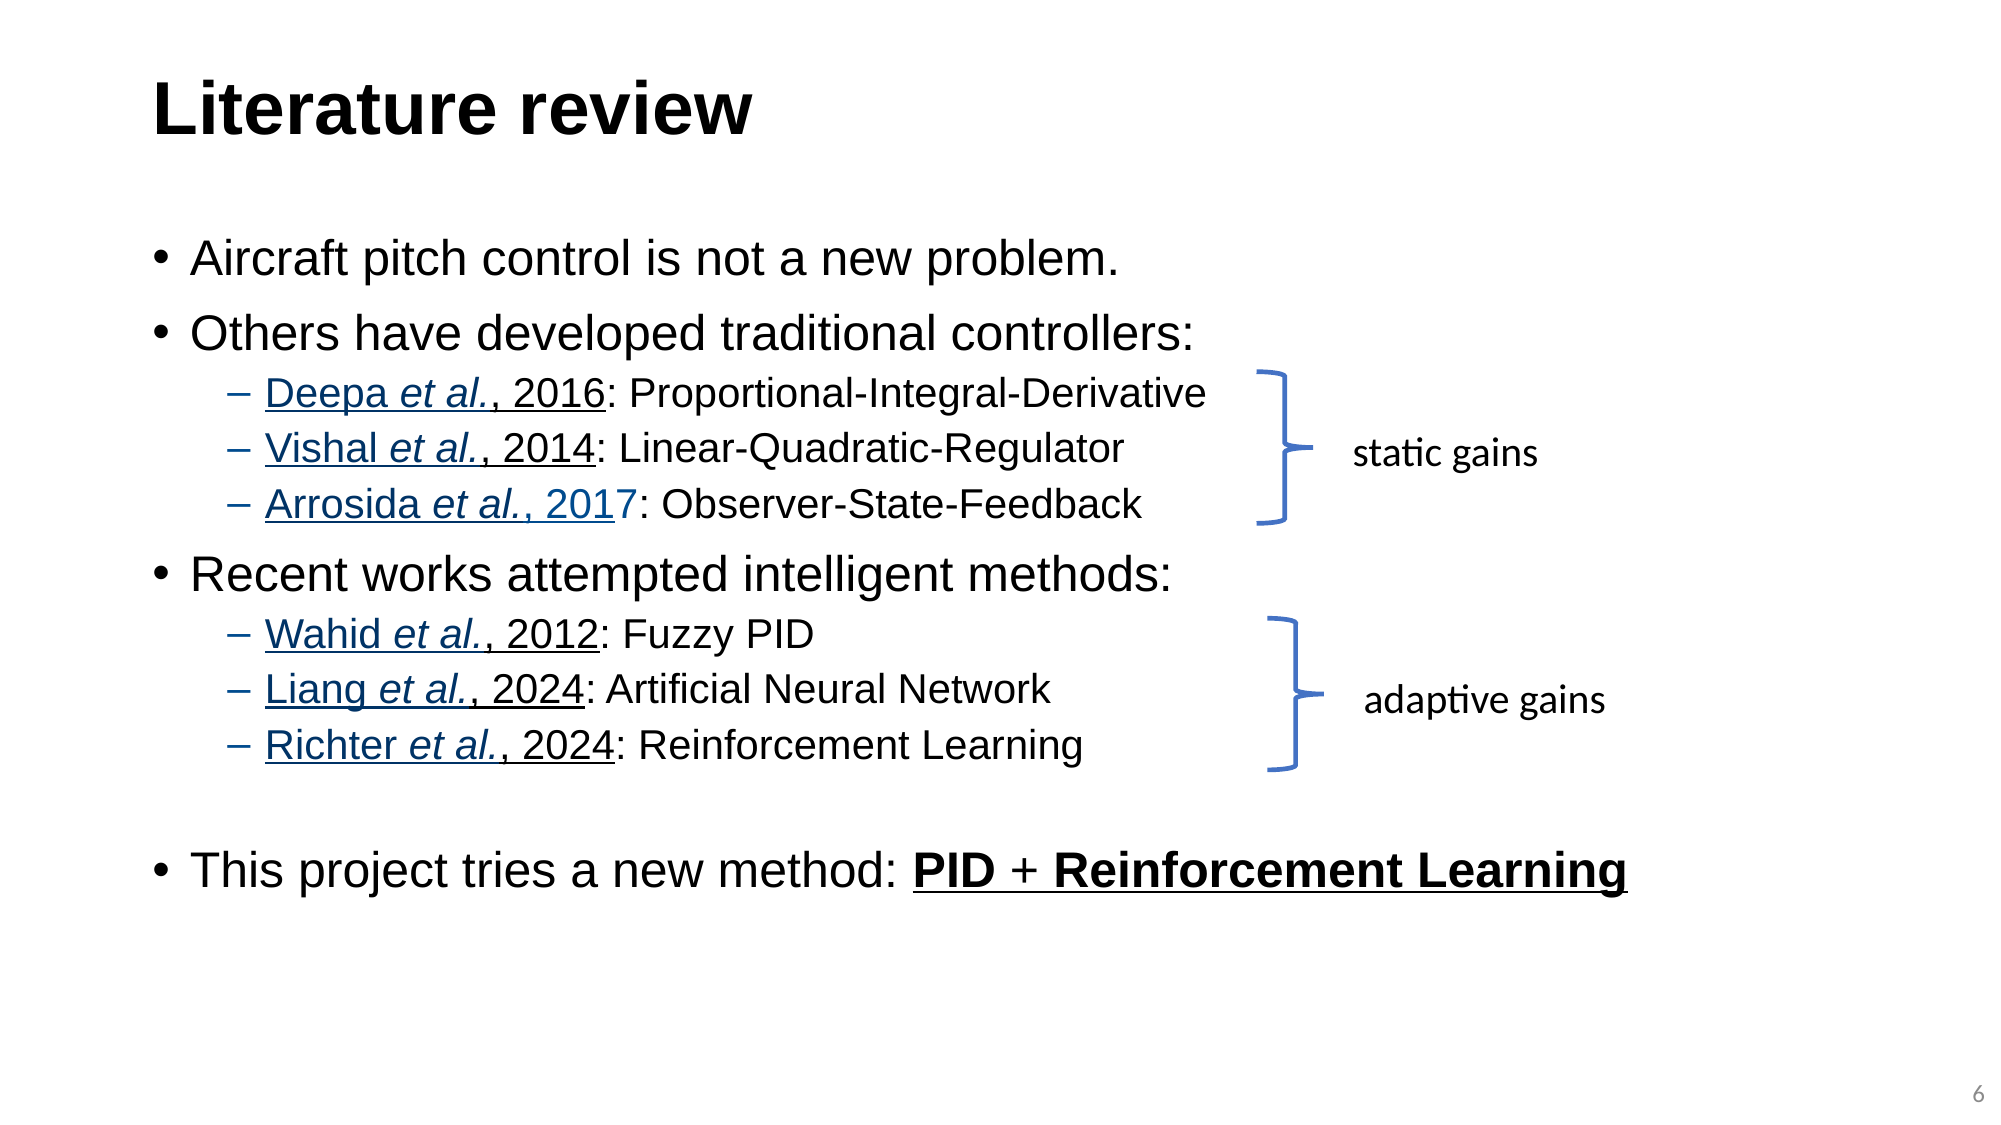

# Literature review
Aircraft pitch control is not a new problem.
Others have developed traditional controllers:
Deepa et al., 2016: Proportional-Integral-Derivative
Vishal et al., 2014: Linear-Quadratic-Regulator
Arrosida et al., 2017: Observer-State-Feedback
Recent works attempted intelligent methods:
Wahid et al., 2012: Fuzzy PID
Liang et al., 2024: Artificial Neural Network
Richter et al., 2024: Reinforcement Learning

This project tries a new method: PID + Reinforcement Learning

static gains

adaptive gains
6